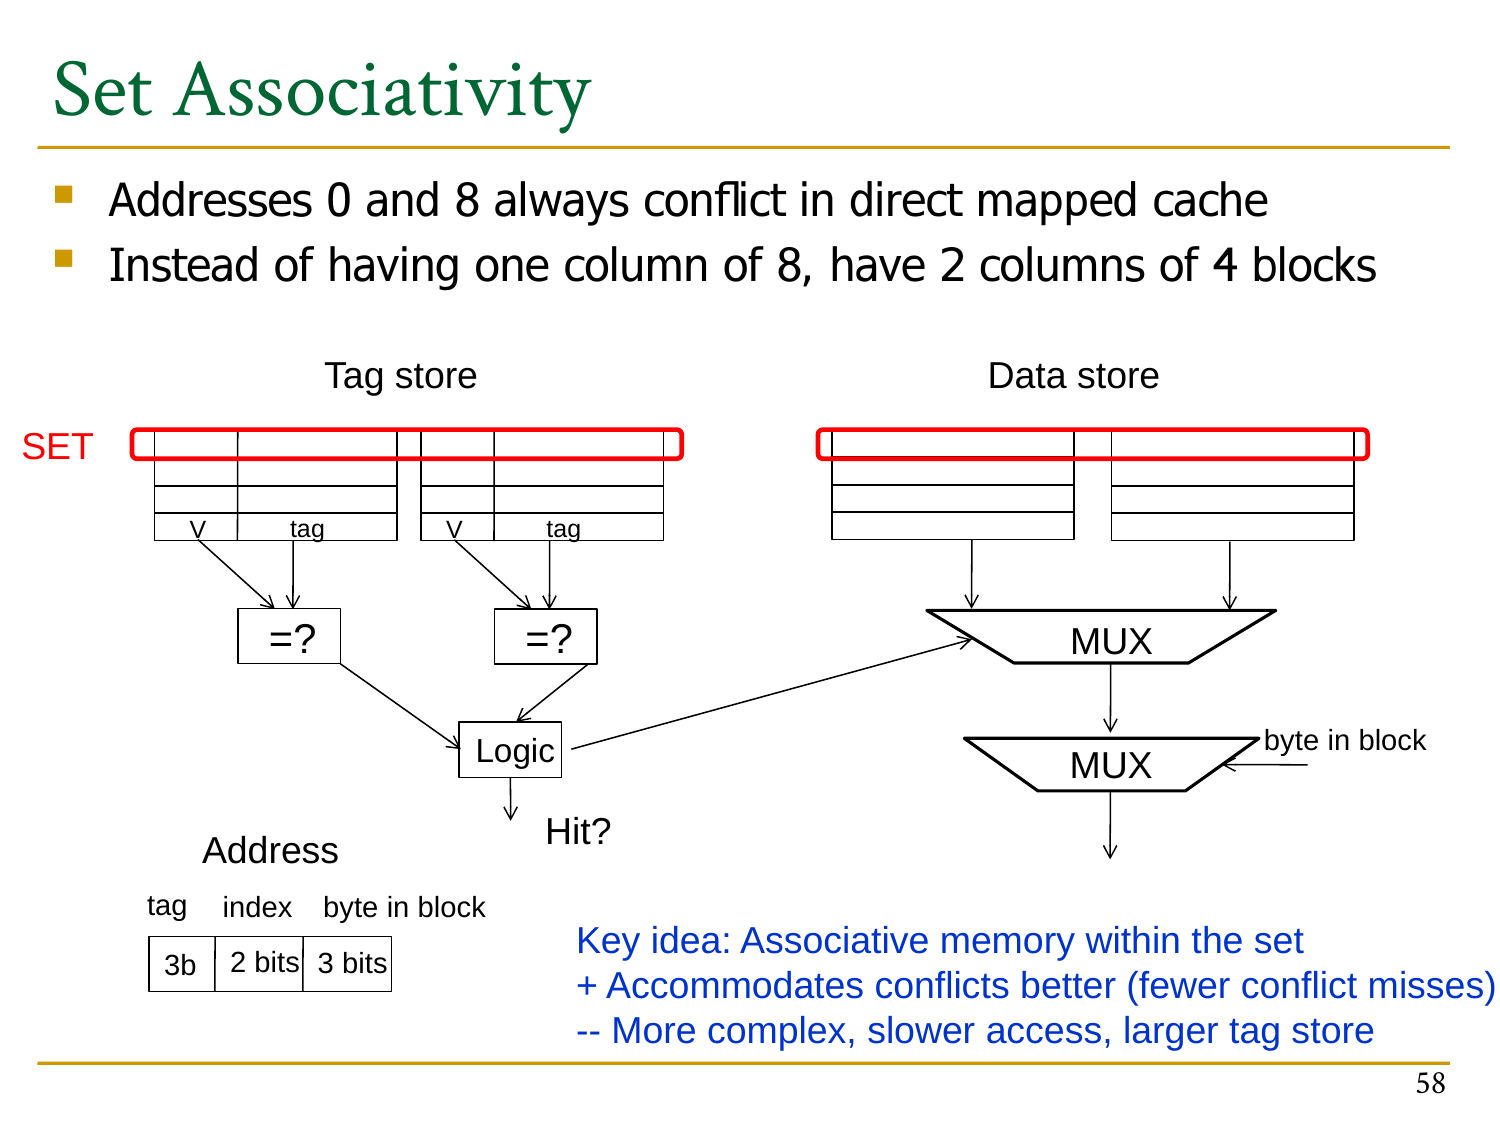

# Set Associativity
Addresses 0 and 8 always conflict in direct mapped cache
Instead of having one column of 8, have 2 columns of 4 blocks

Tag store
Data store
SET

tag
tag
V
V

=?
=?

MUX

byte in block

Logic
MUX

Hit?
Address
tag
index
byte in block
Key idea: Associative memory within the set
+ Accommodates conflicts better (fewer conflict misses)
-- More complex, slower access, larger tag store

2 bits

3 bits
3b
58